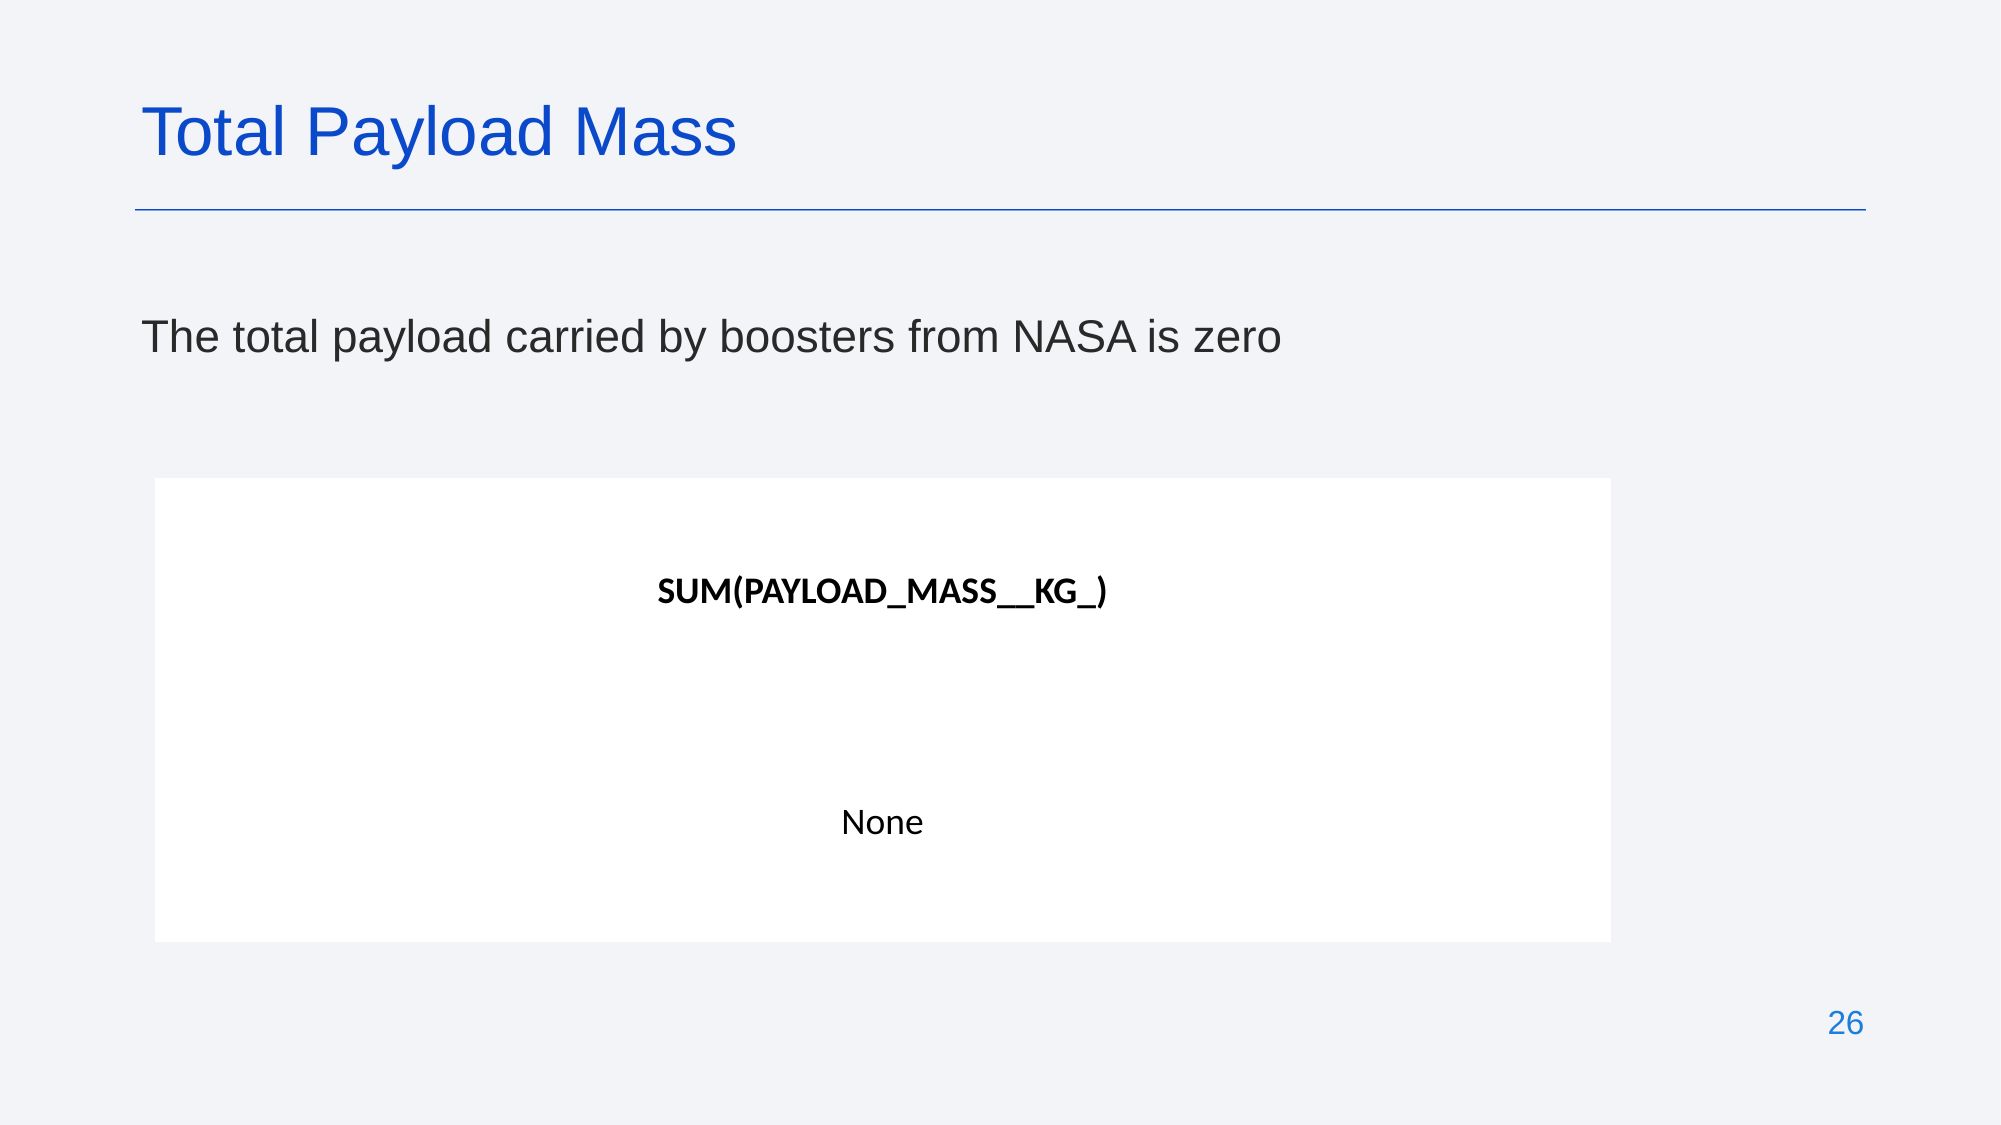

Total Payload Mass
The total payload carried by boosters from NASA is zero
| SUM(PAYLOAD\_MASS\_\_KG\_) |
| --- |
| None |
26